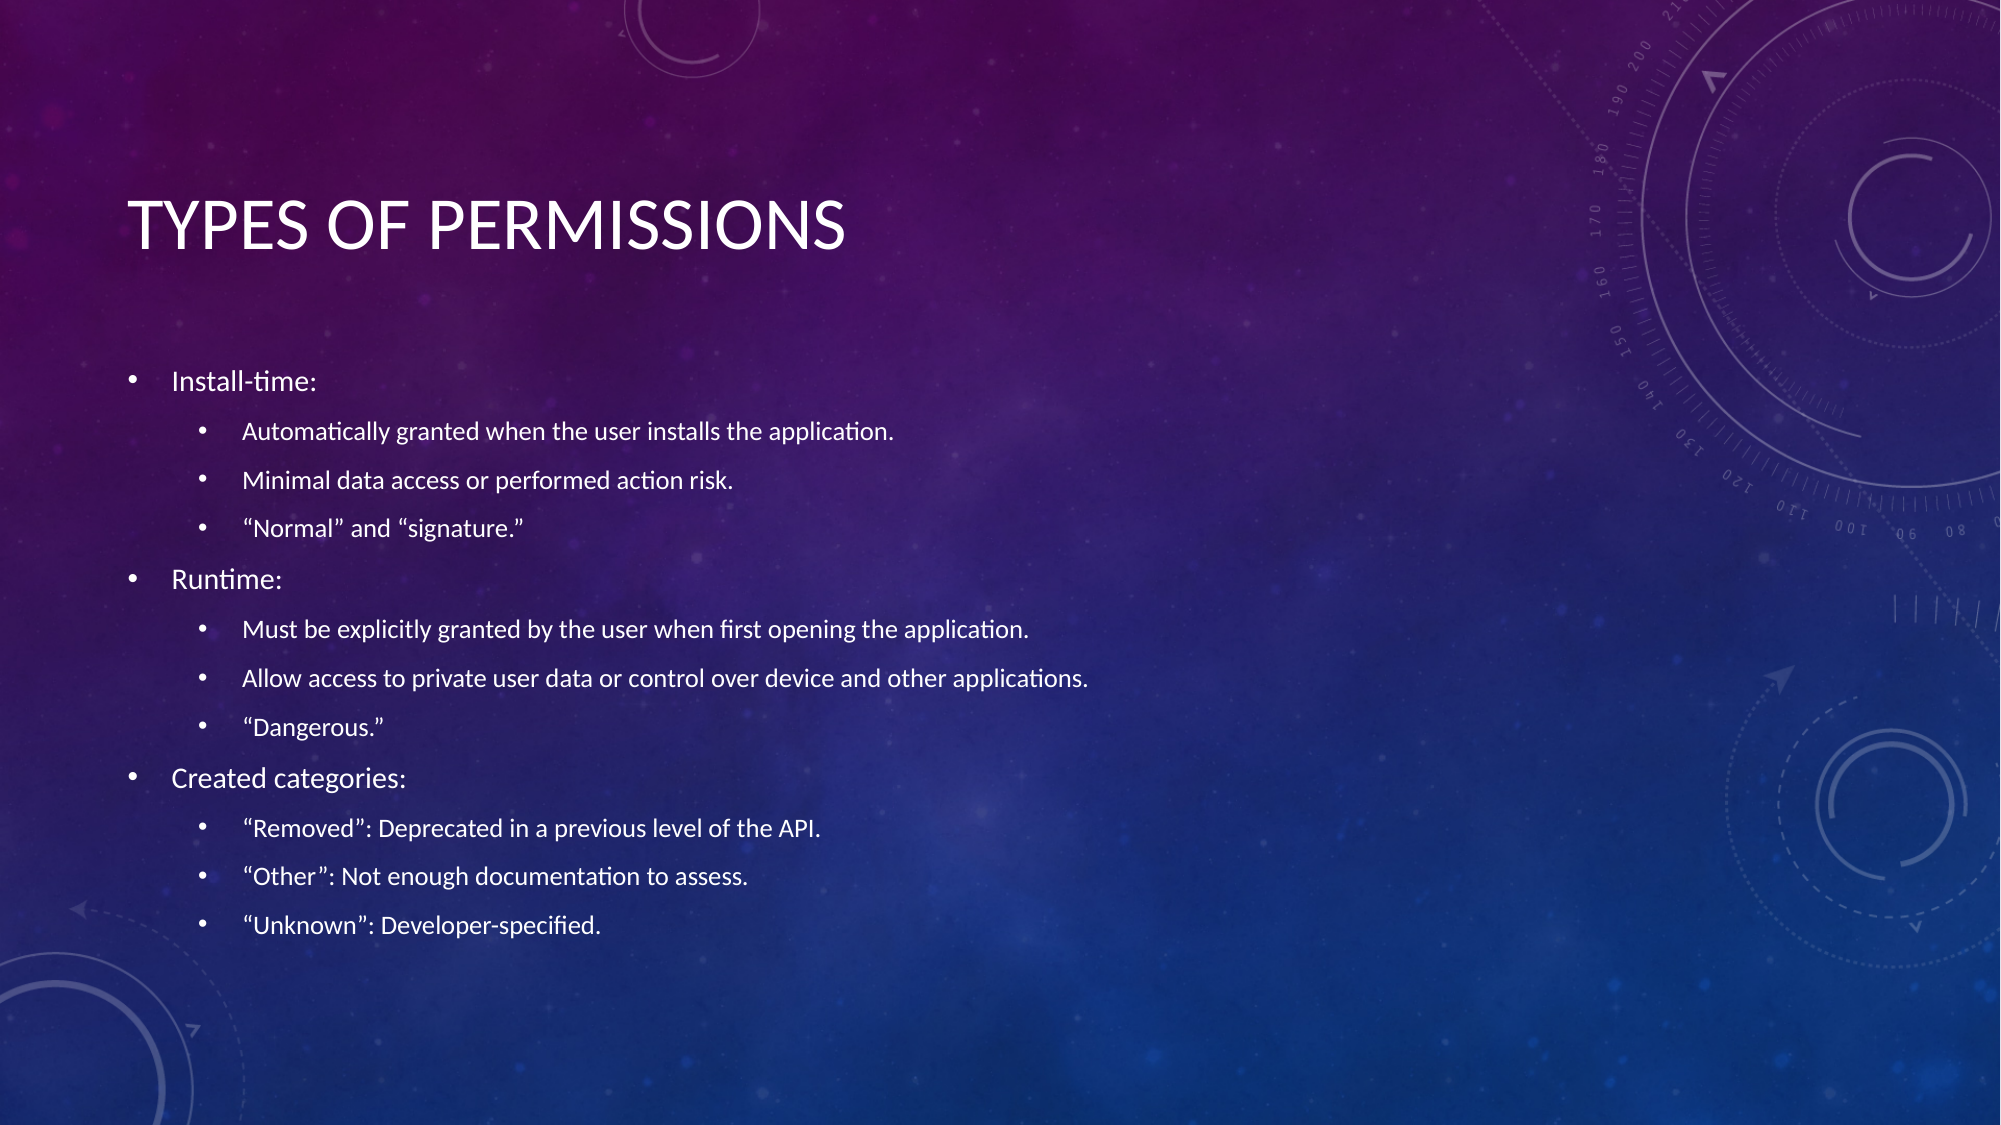

# Types of Permissions
Install-time:
Automatically granted when the user installs the application.
Minimal data access or performed action risk.
“Normal” and “signature.”
Runtime:
Must be explicitly granted by the user when first opening the application.
Allow access to private user data or control over device and other applications.
“Dangerous.”
Created categories:
“Removed”: Deprecated in a previous level of the API.
“Other”: Not enough documentation to assess.
“Unknown”: Developer-specified.